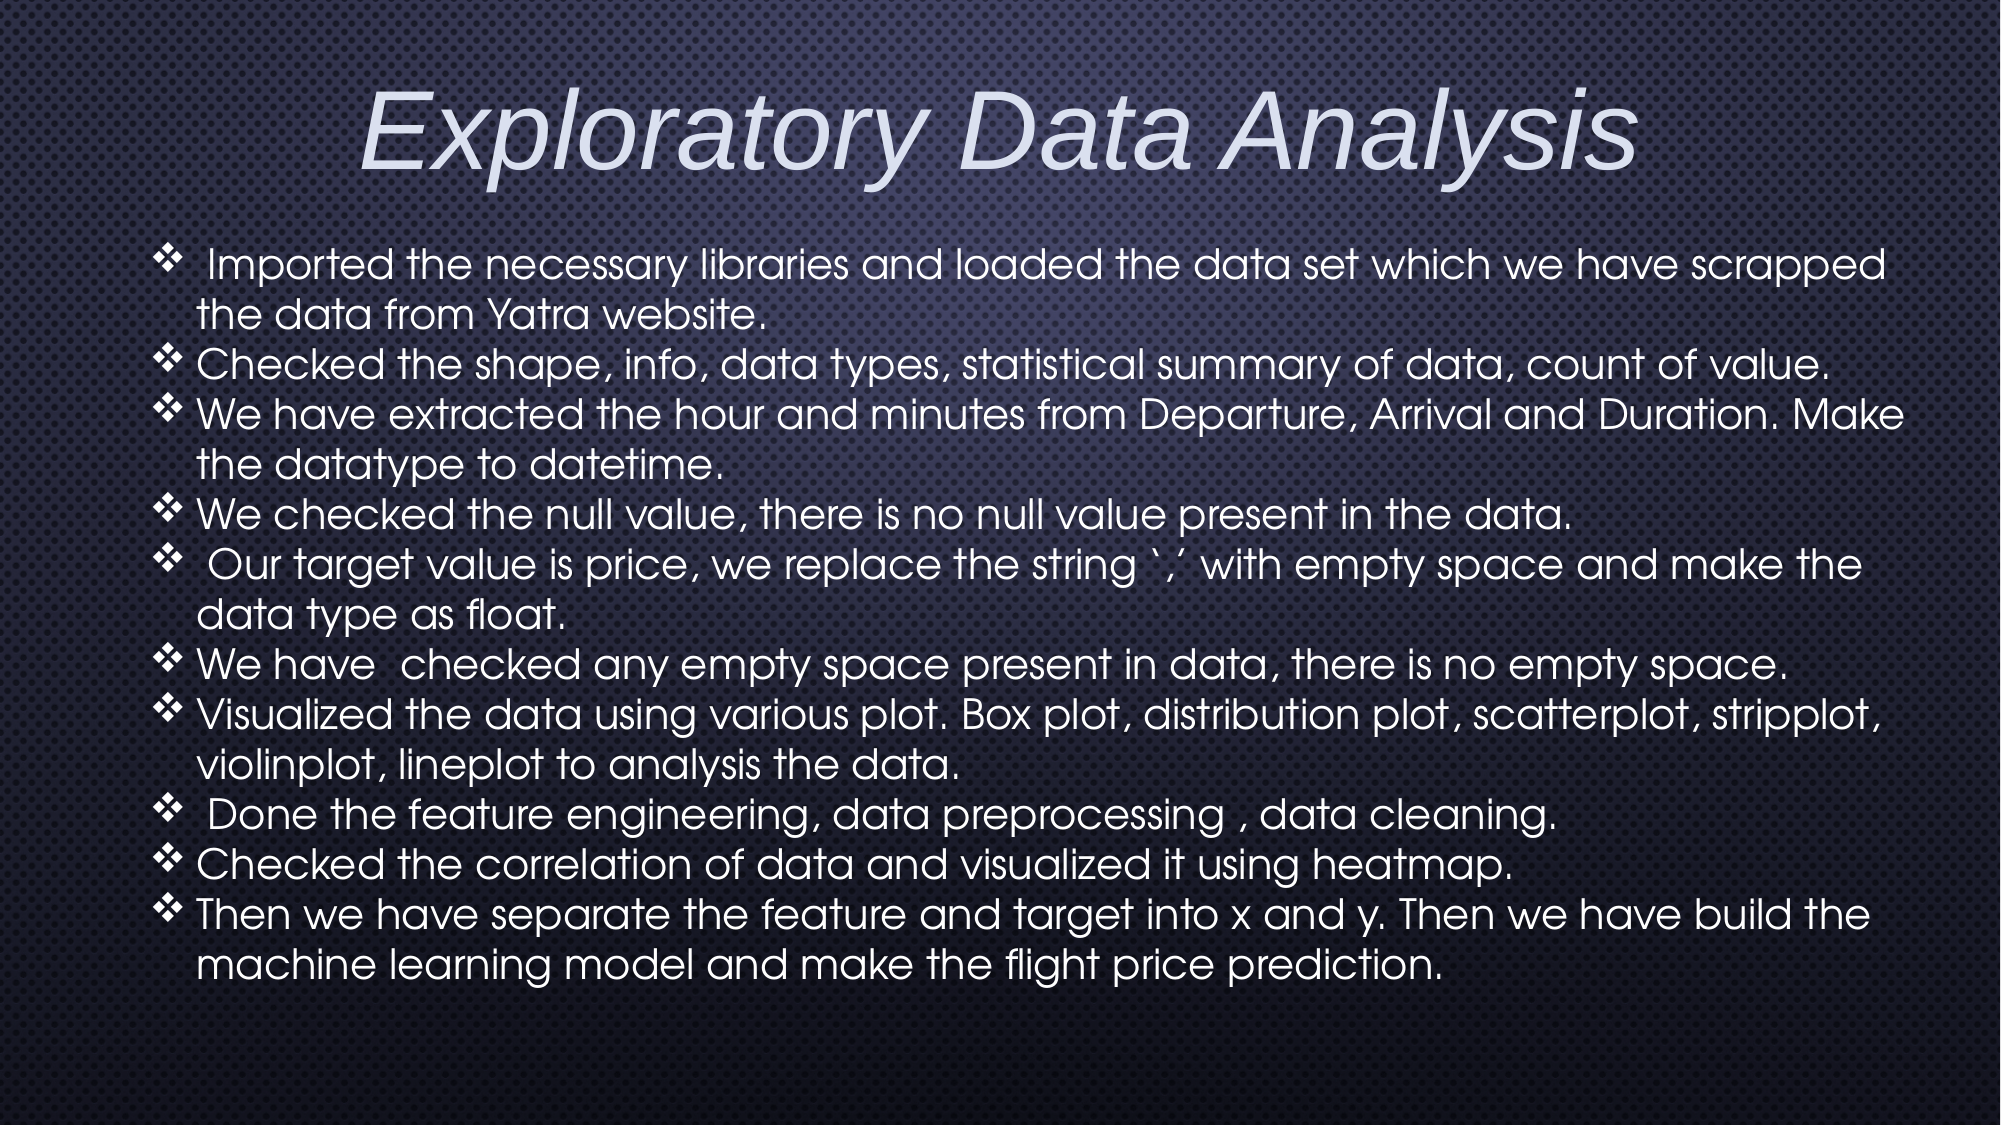

Exploratory Data Analysis
 Imported the necessary libraries and loaded the data set which we have scrapped the data from Yatra website.
Checked the shape, info, data types, statistical summary of data, count of value.
We have extracted the hour and minutes from Departure, Arrival and Duration. Make the datatype to datetime.
We checked the null value, there is no null value present in the data.
 Our target value is price, we replace the string ‘,’ with empty space and make the data type as float.
We have  checked any empty space present in data, there is no empty space.
Visualized the data using various plot. Box plot, distribution plot, scatterplot, stripplot, violinplot, lineplot to analysis the data.
 Done the feature engineering, data preprocessing , data cleaning.
Checked the correlation of data and visualized it using heatmap.
Then we have separate the feature and target into x and y. Then we have build the machine learning model and make the flight price prediction.